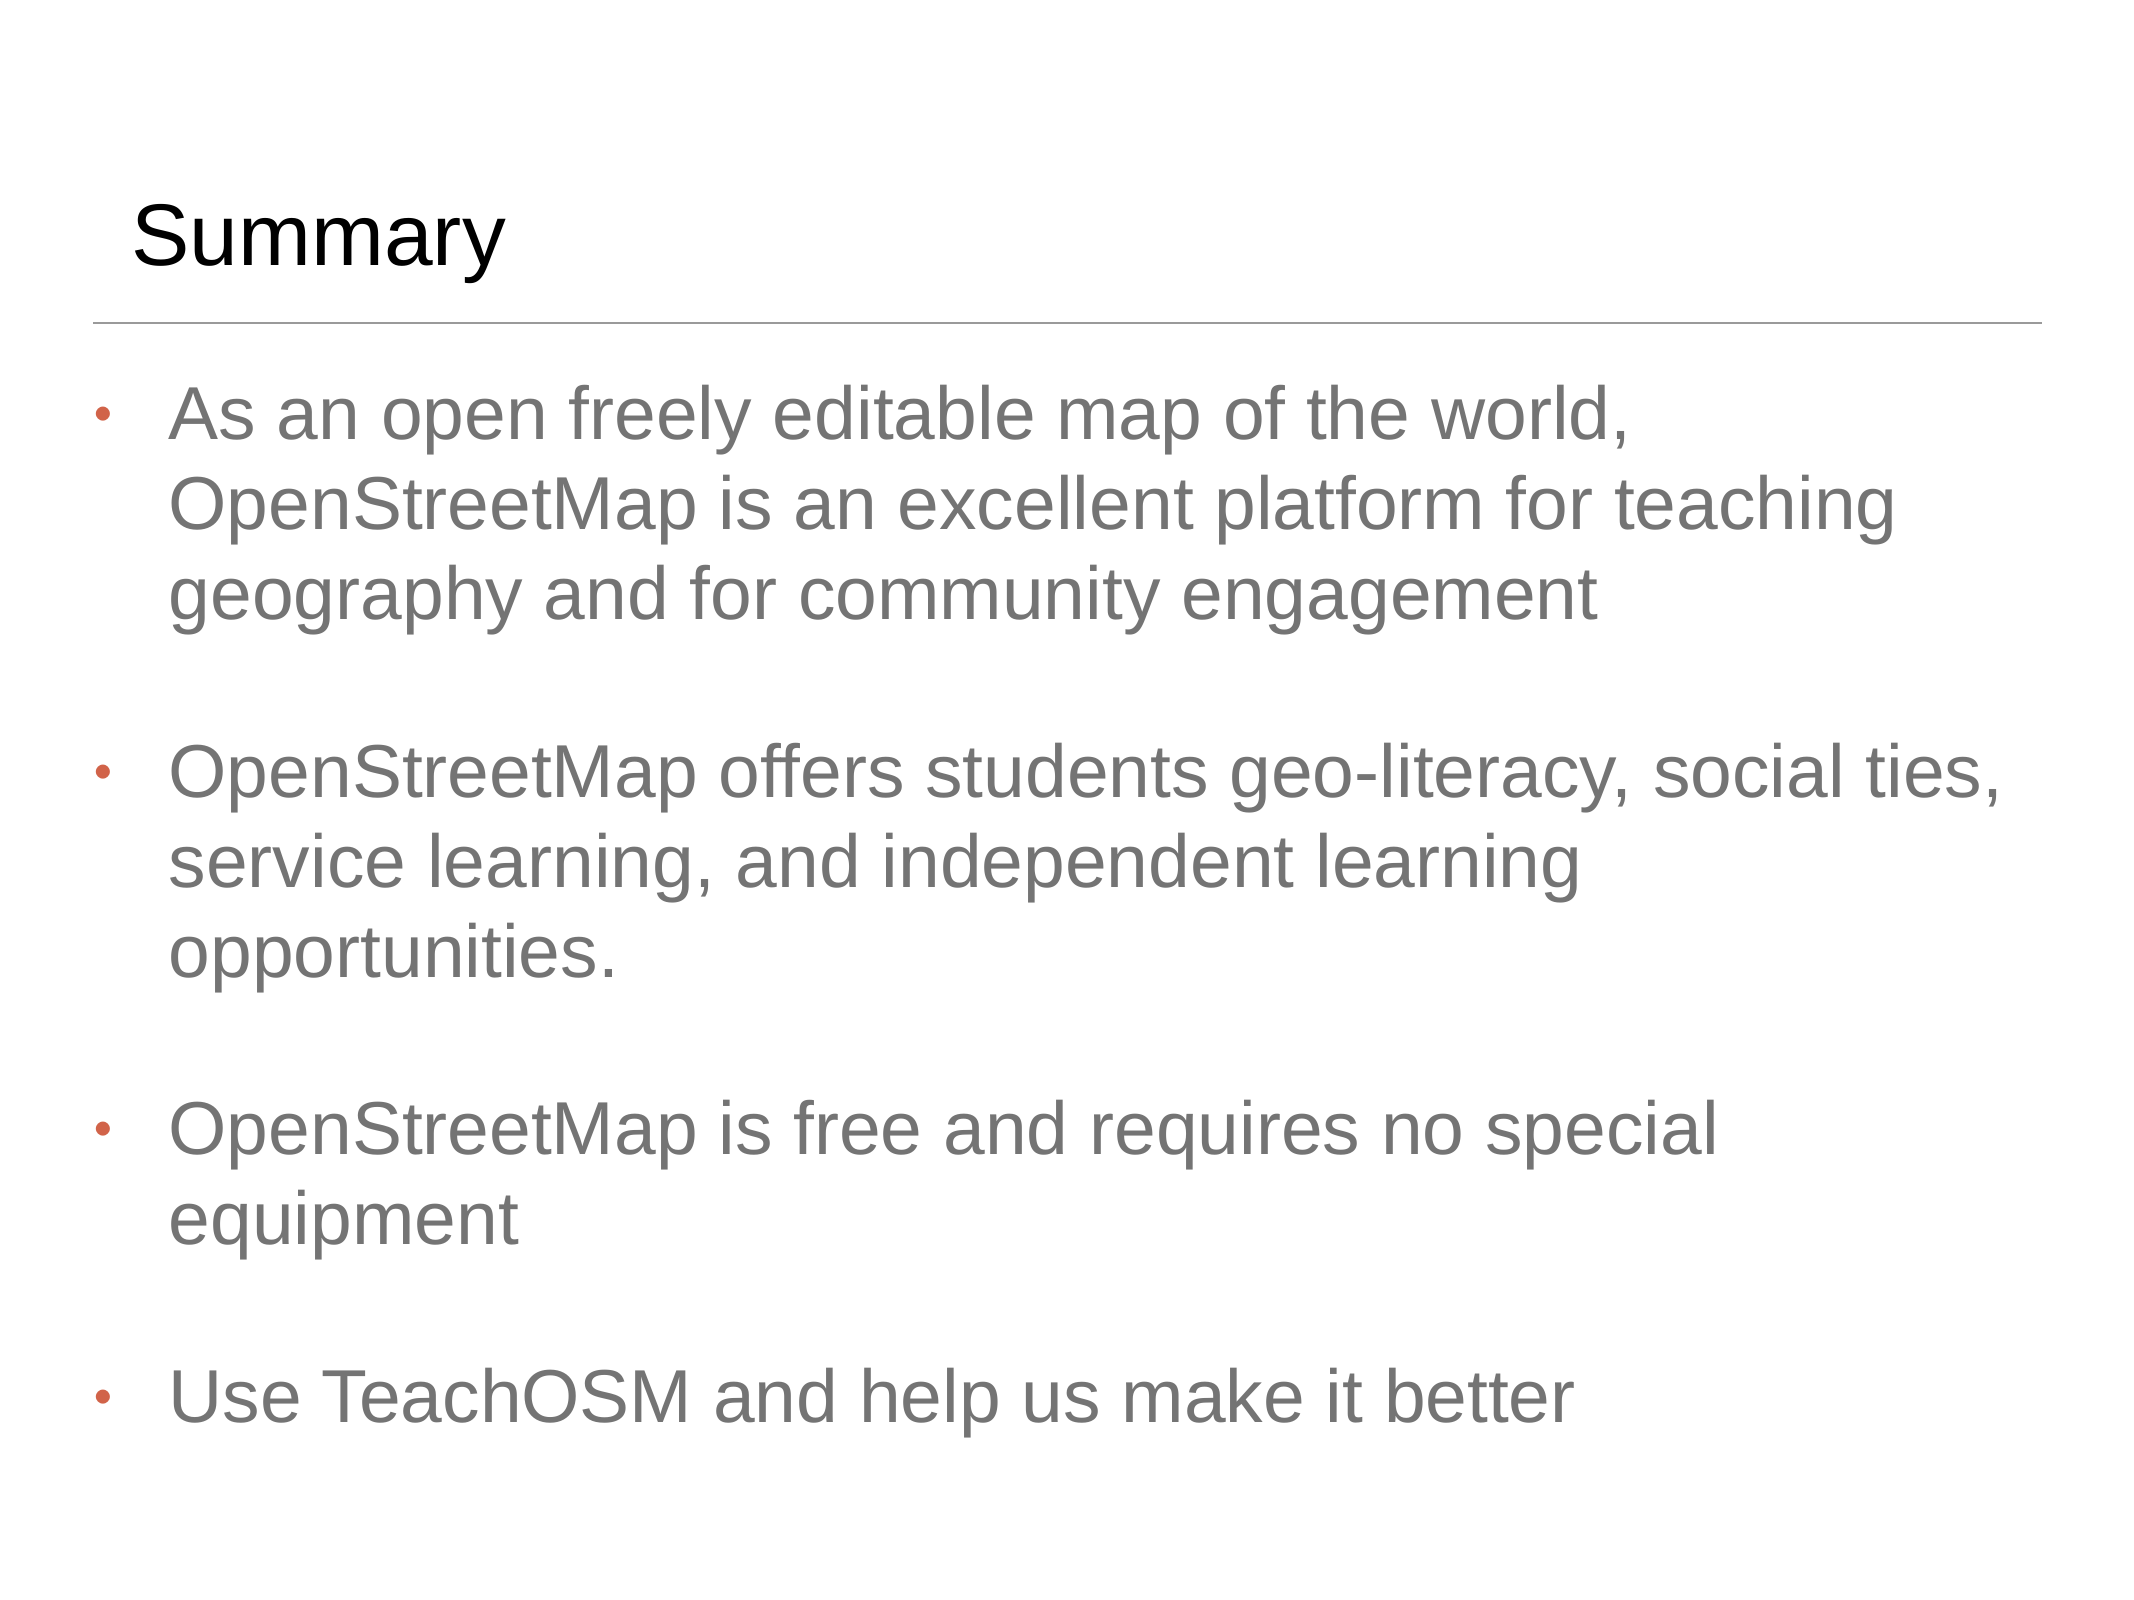

# Summary
As an open freely editable map of the world, OpenStreetMap is an excellent platform for teaching geography and for community engagement
OpenStreetMap offers students geo-literacy, social ties, service learning, and independent learning opportunities.
OpenStreetMap is free and requires no special equipment
Use TeachOSM and help us make it better